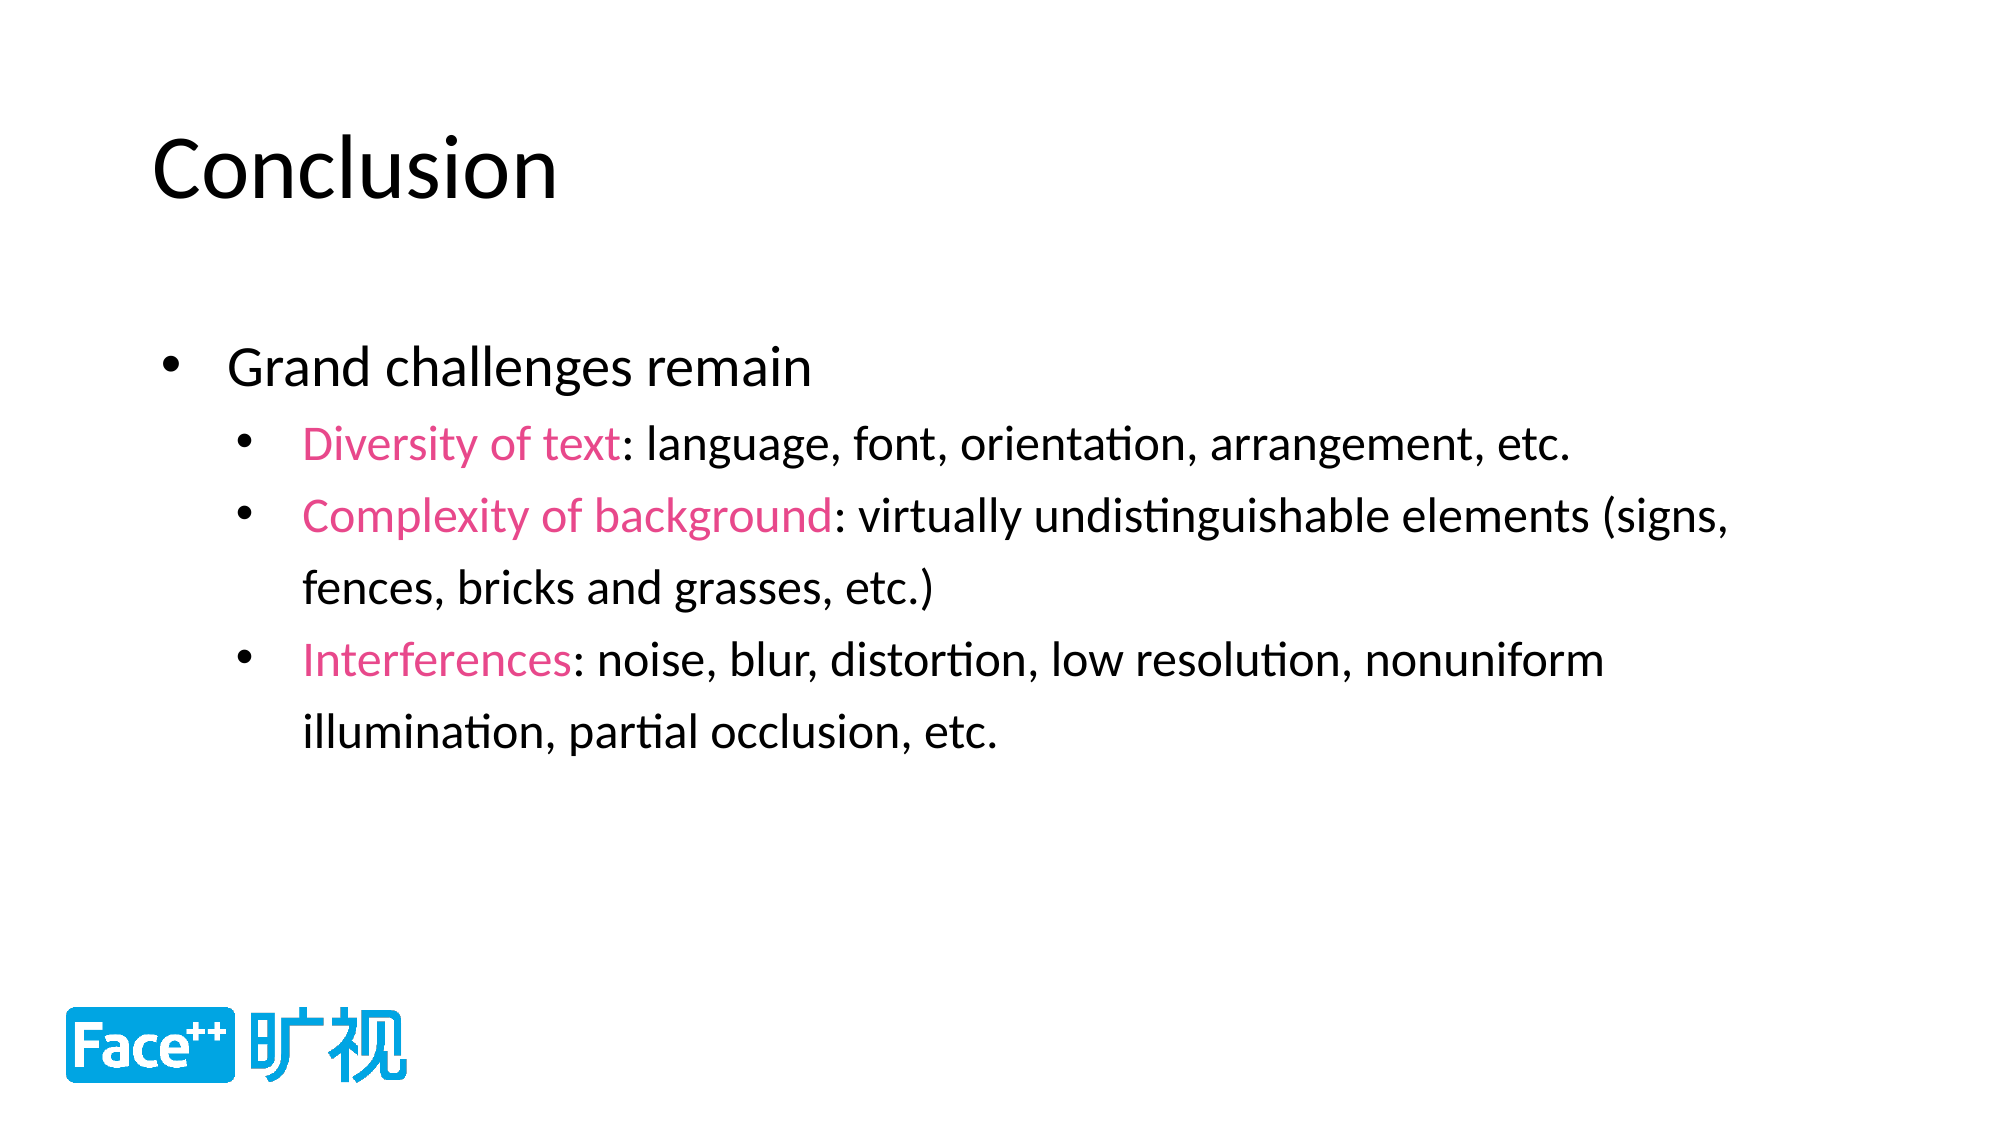

# Conclusion
Grand challenges remain
Diversity of text: language, font, orientation, arrangement, etc.
Complexity of background: virtually undistinguishable elements (signs, fences, bricks and grasses, etc.)
Interferences: noise, blur, distortion, low resolution, nonuniform illumination, partial occlusion, etc.

53